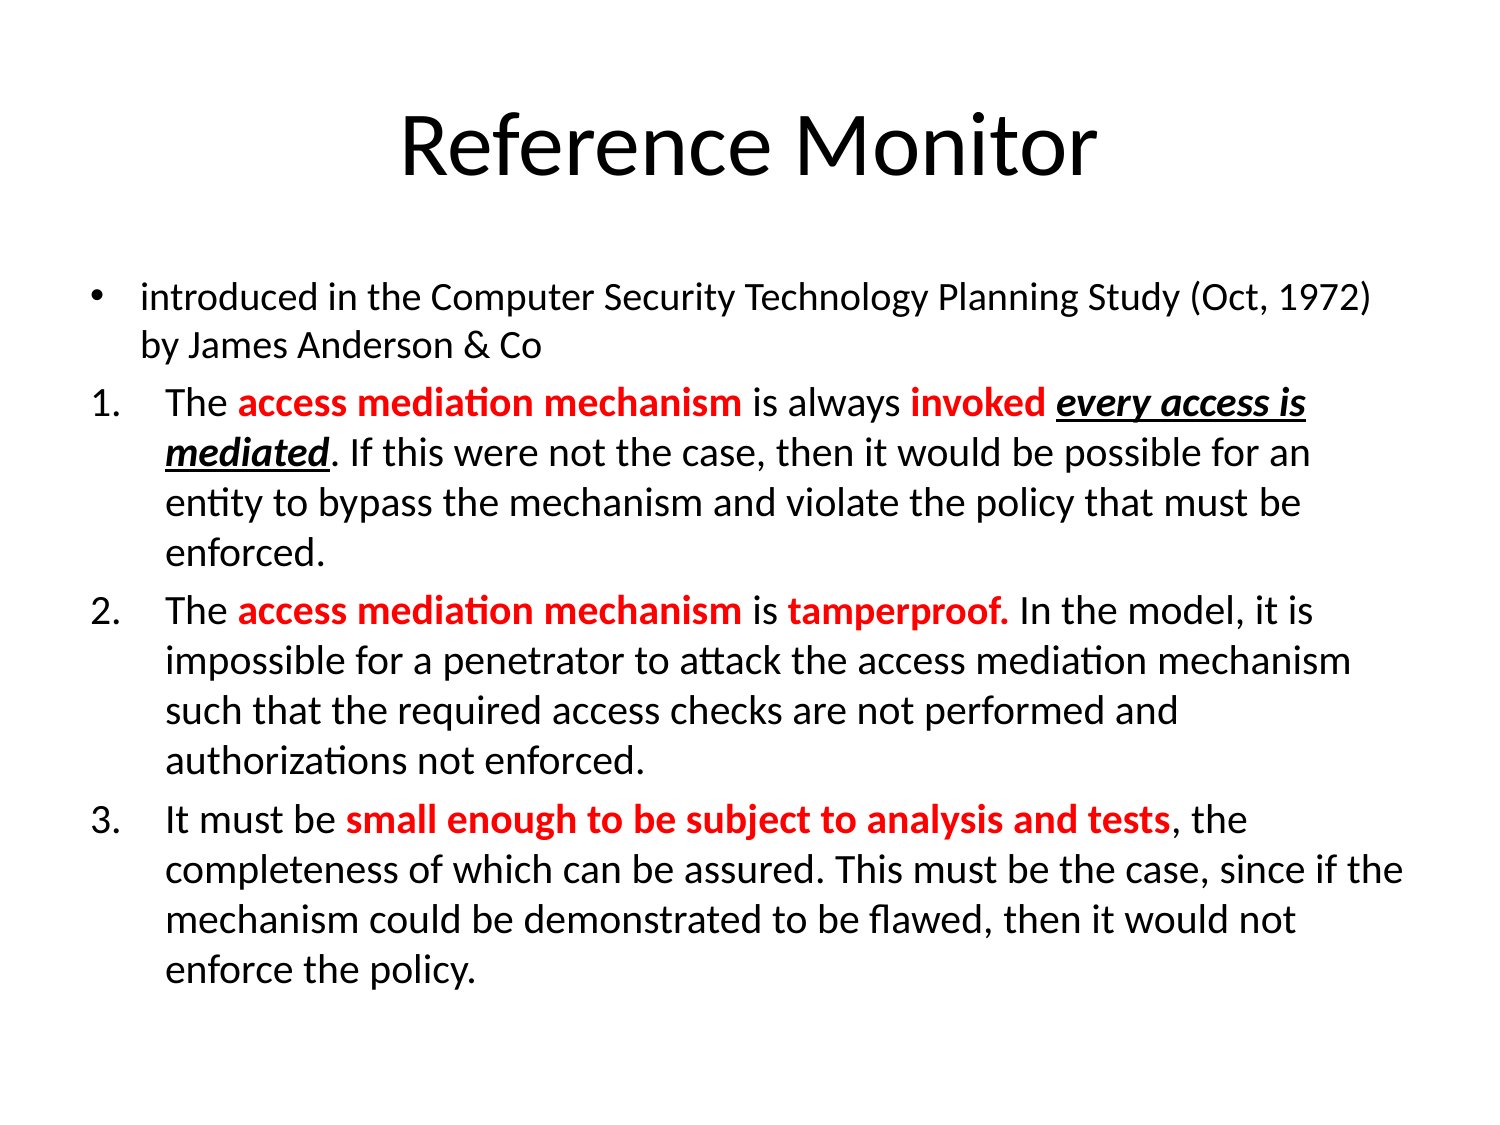

# Reference Monitor
introduced in the Computer Security Technology Planning Study (Oct, 1972) by James Anderson & Co
The access mediation mechanism is always invoked every access is mediated. If this were not the case, then it would be possible for an entity to bypass the mechanism and violate the policy that must be enforced.
The access mediation mechanism is tamperproof. In the model, it is impossible for a penetrator to attack the access mediation mechanism such that the required access checks are not performed and authorizations not enforced.
It must be small enough to be subject to analysis and tests, the completeness of which can be assured. This must be the case, since if the mechanism could be demonstrated to be flawed, then it would not enforce the policy.